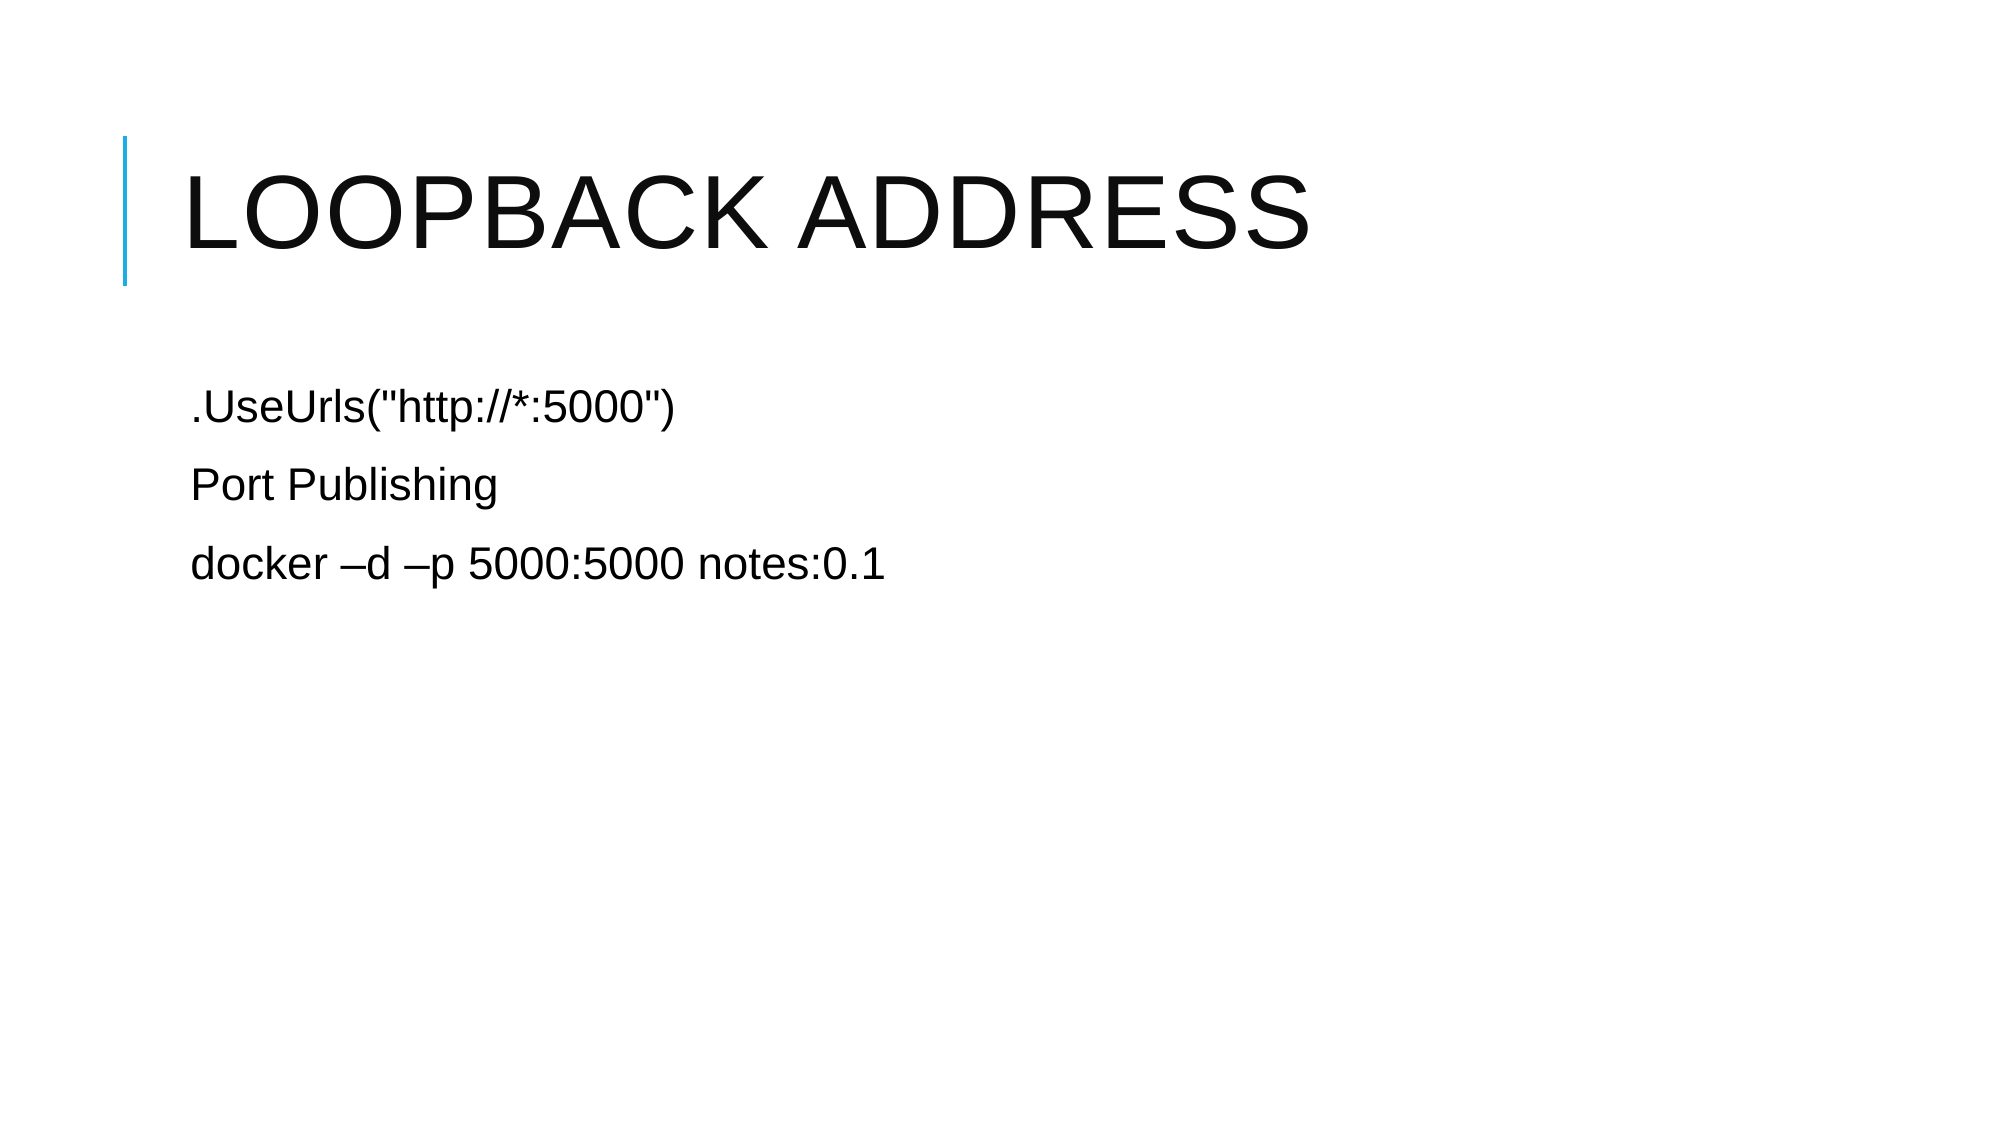

# Loopback address
.UseUrls("http://*:5000")
Port Publishing
docker –d –p 5000:5000 notes:0.1